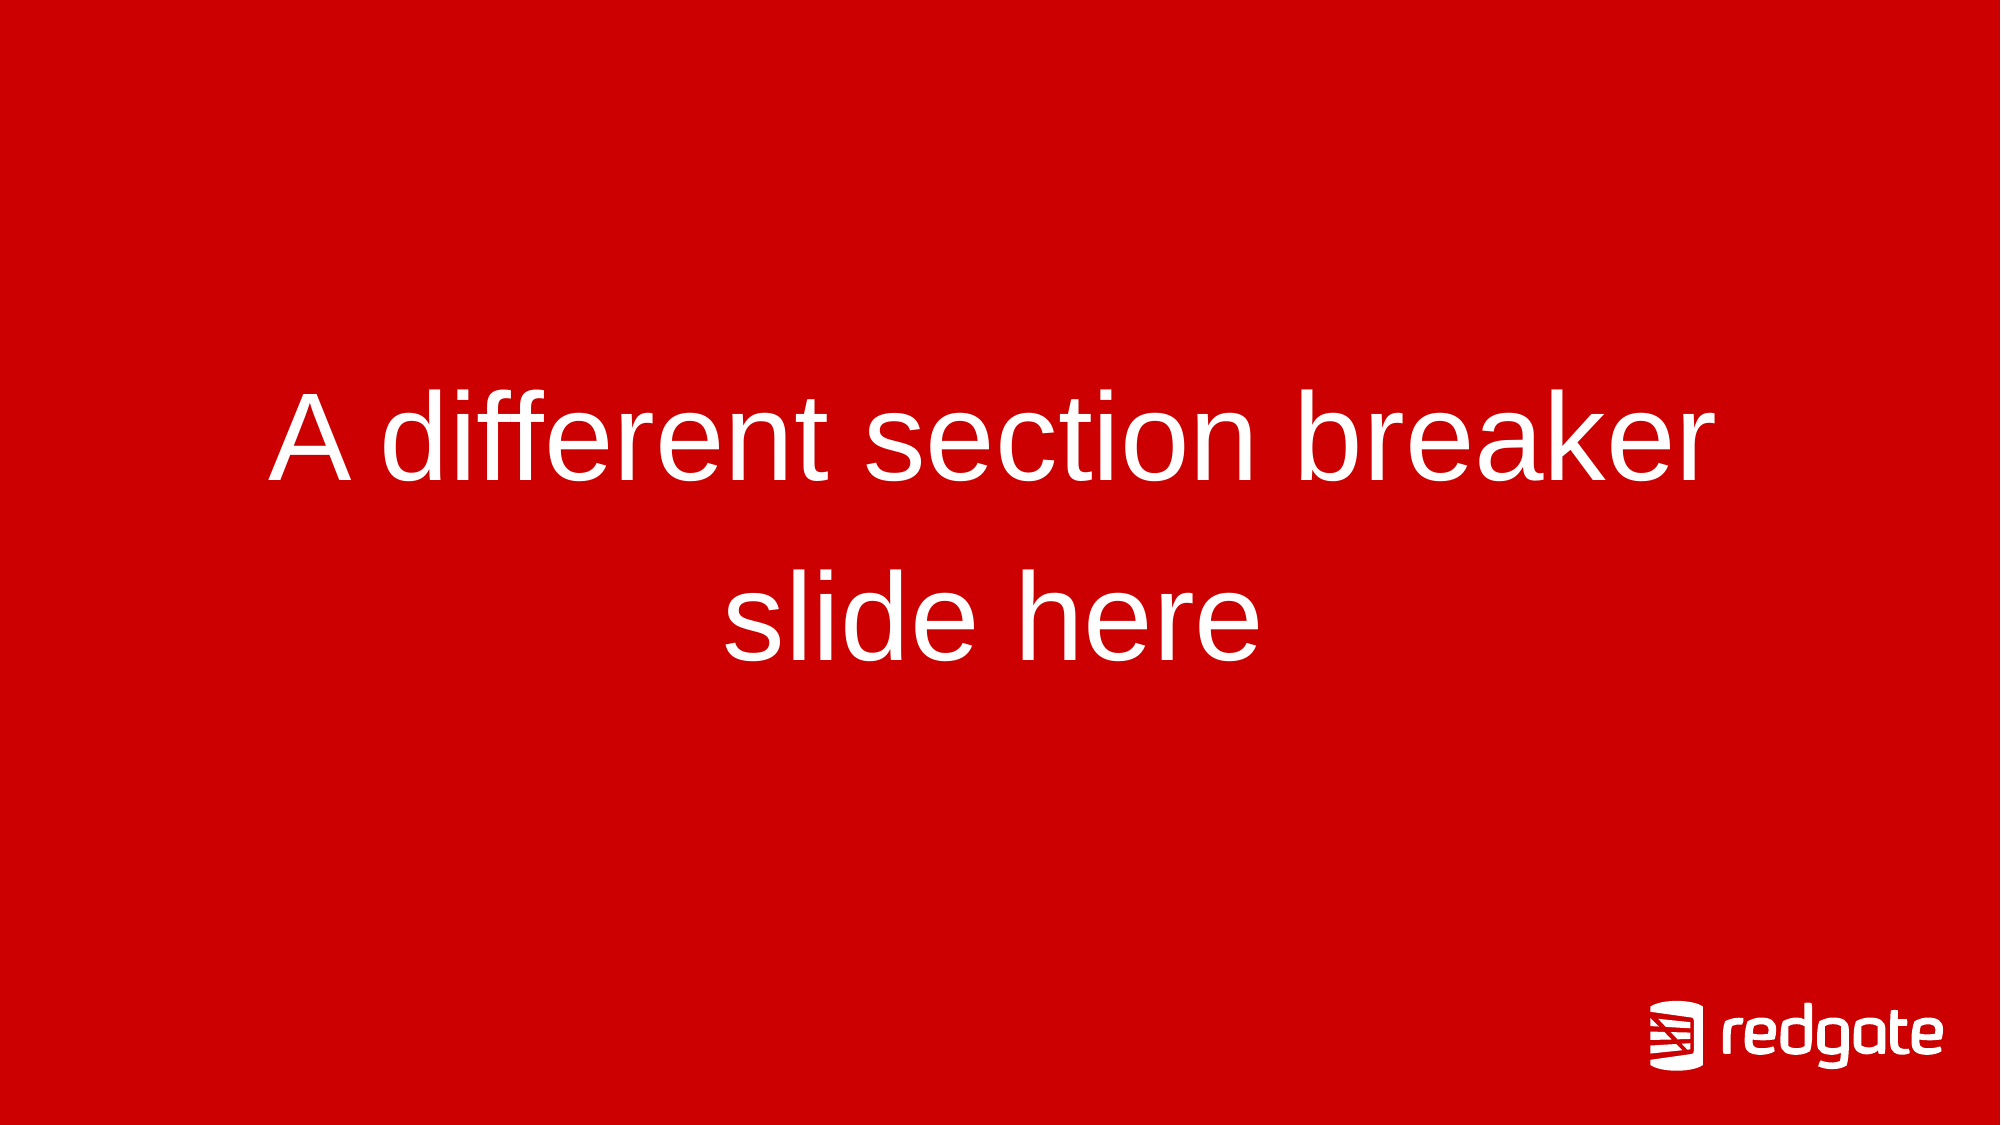

# A different section breaker slide here